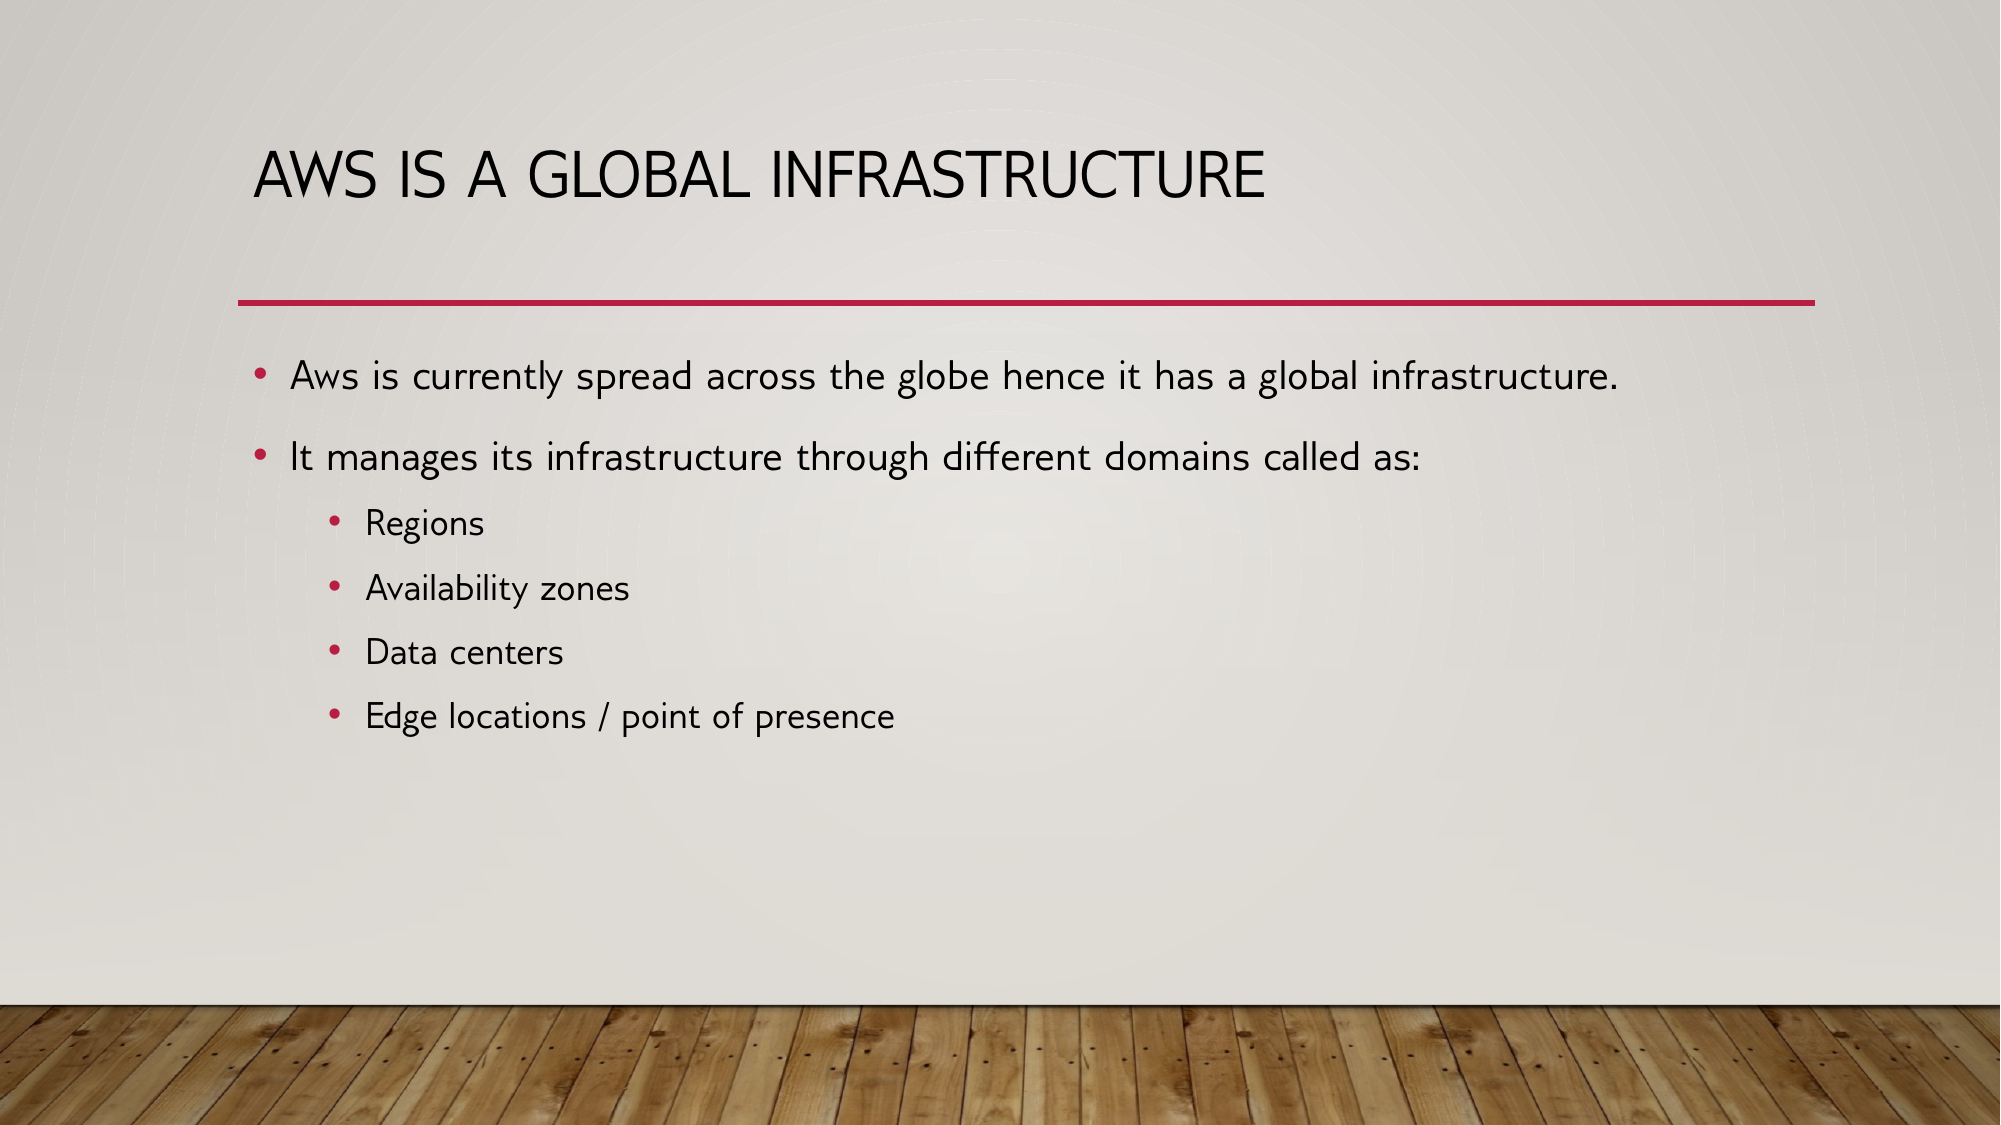

# Aws is a global infrastructure
Aws is currently spread across the globe hence it has a global infrastructure.
It manages its infrastructure through different domains called as:
Regions
Availability zones
Data centers
Edge locations / point of presence